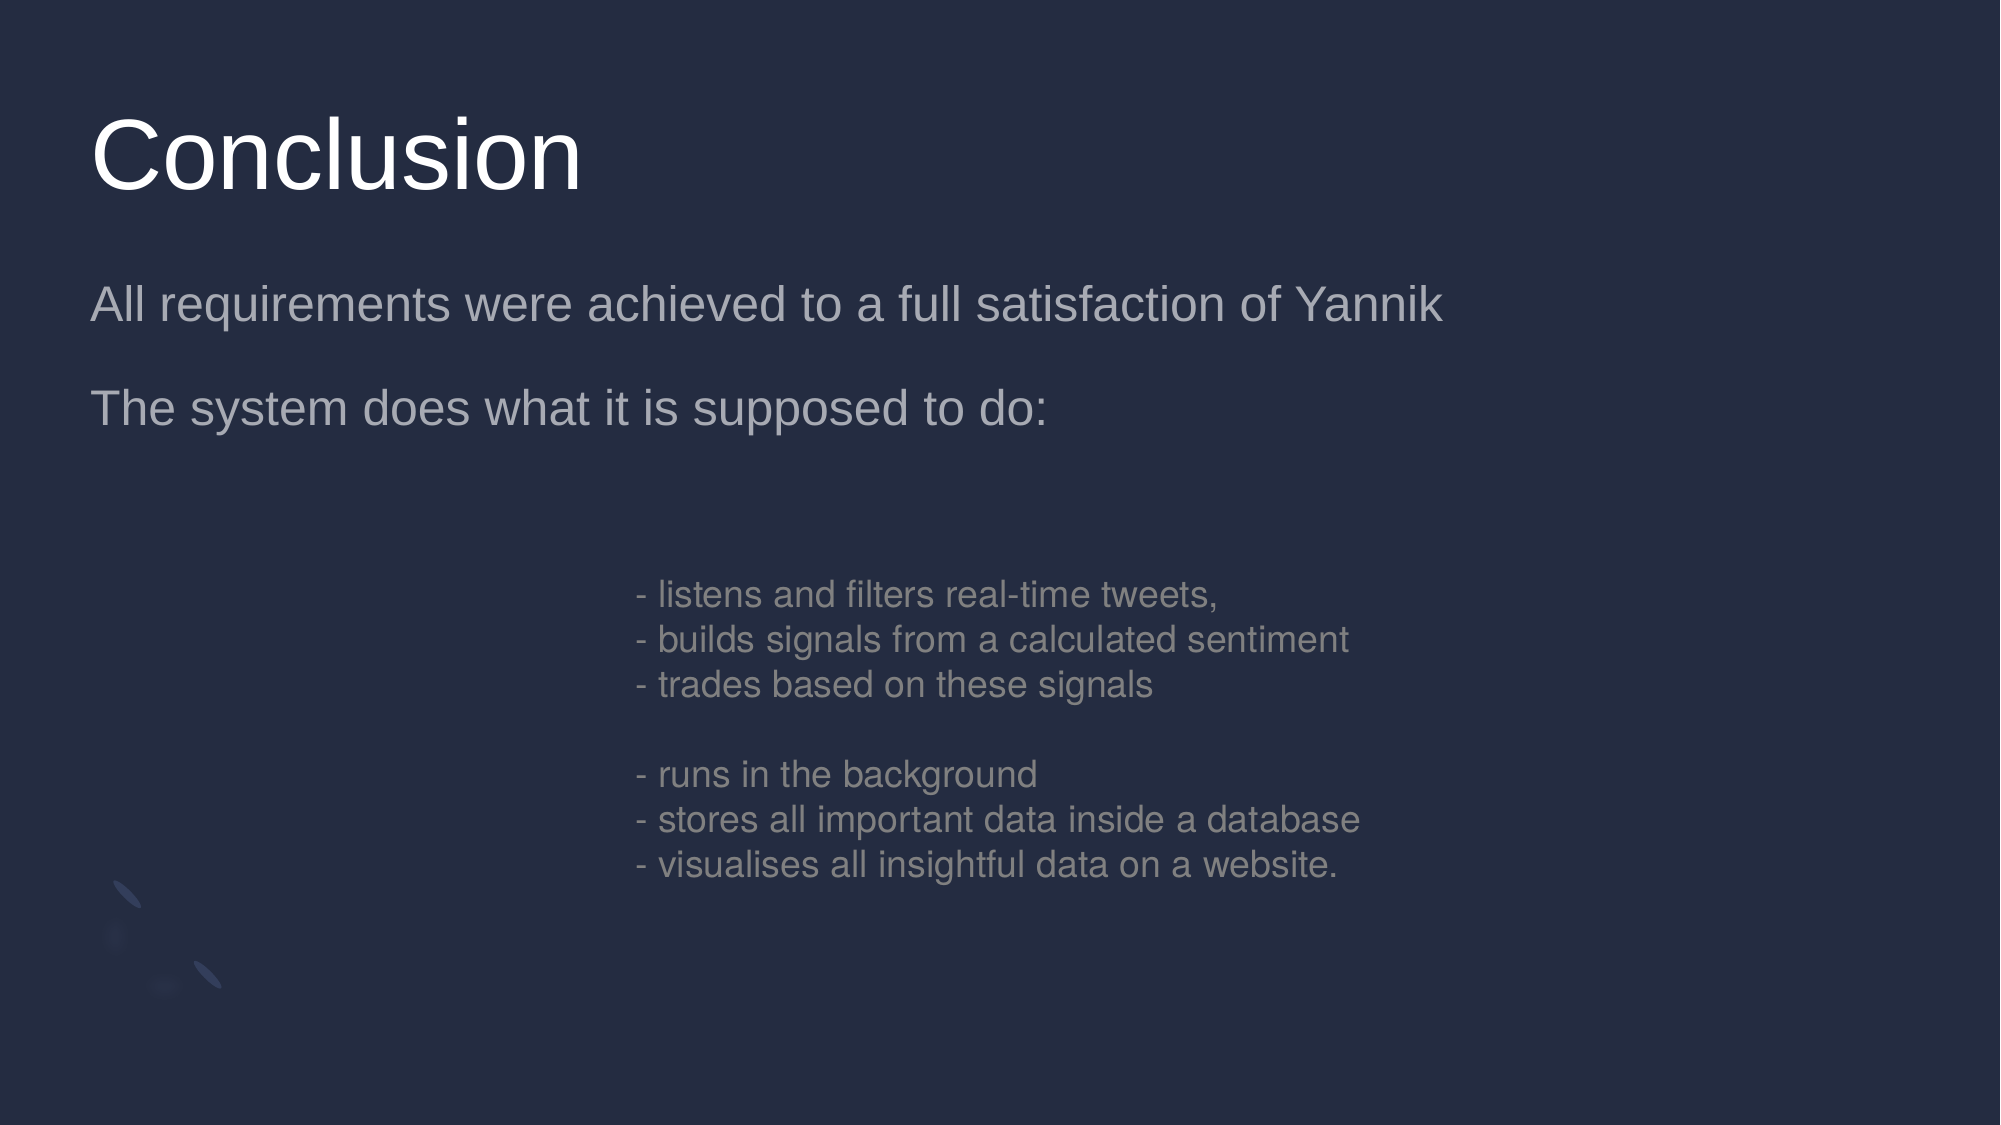

# Conclusion
All requirements were achieved to a full satisfaction of Yannik
The system does what it is supposed to do:
- listens and filters real-time tweets,
- builds signals from a calculated sentiment
- trades based on these signals

- runs in the background
- stores all important data inside a database
- visualises all insightful data on a website.